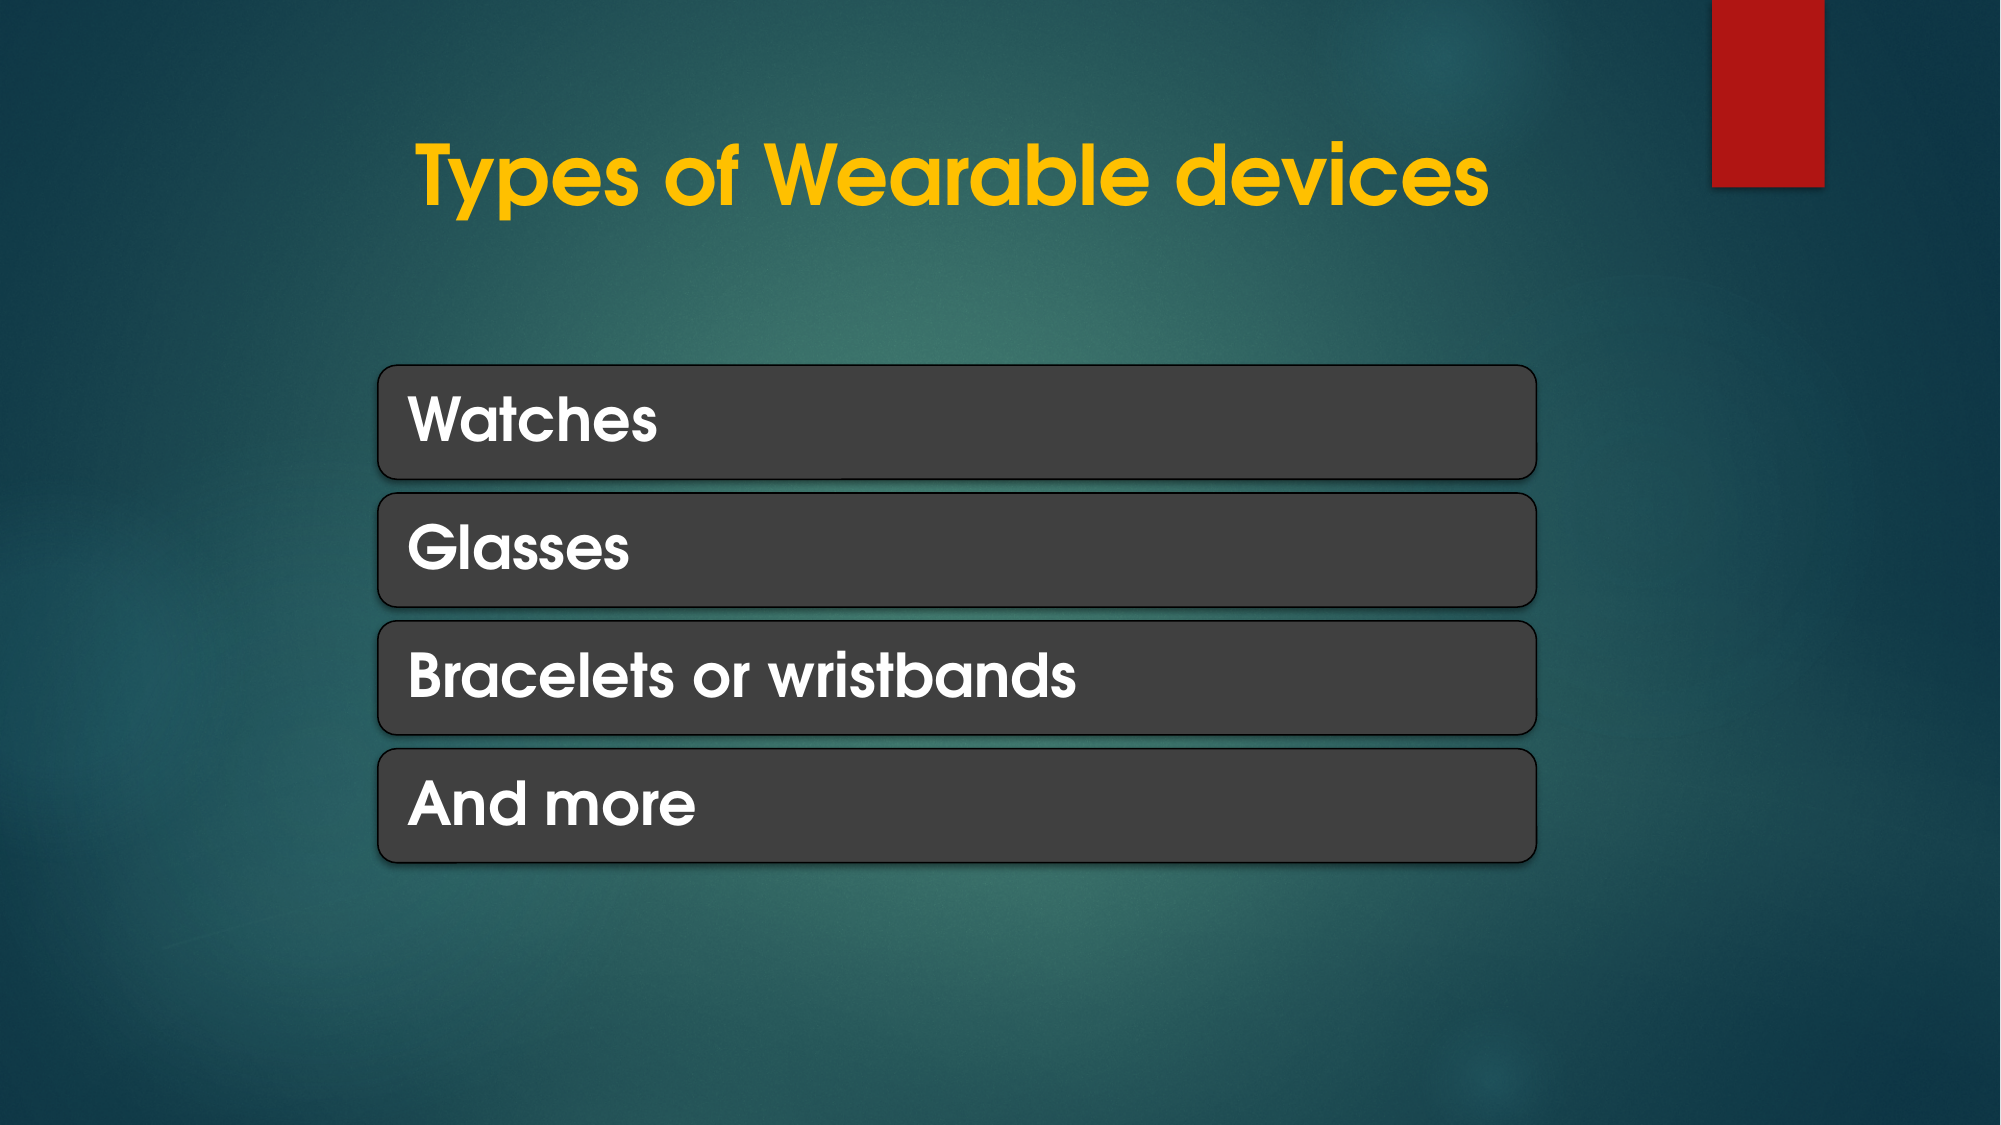

# Types of Wearable devices
Watches
Glasses
Bracelets or wristbands
And more